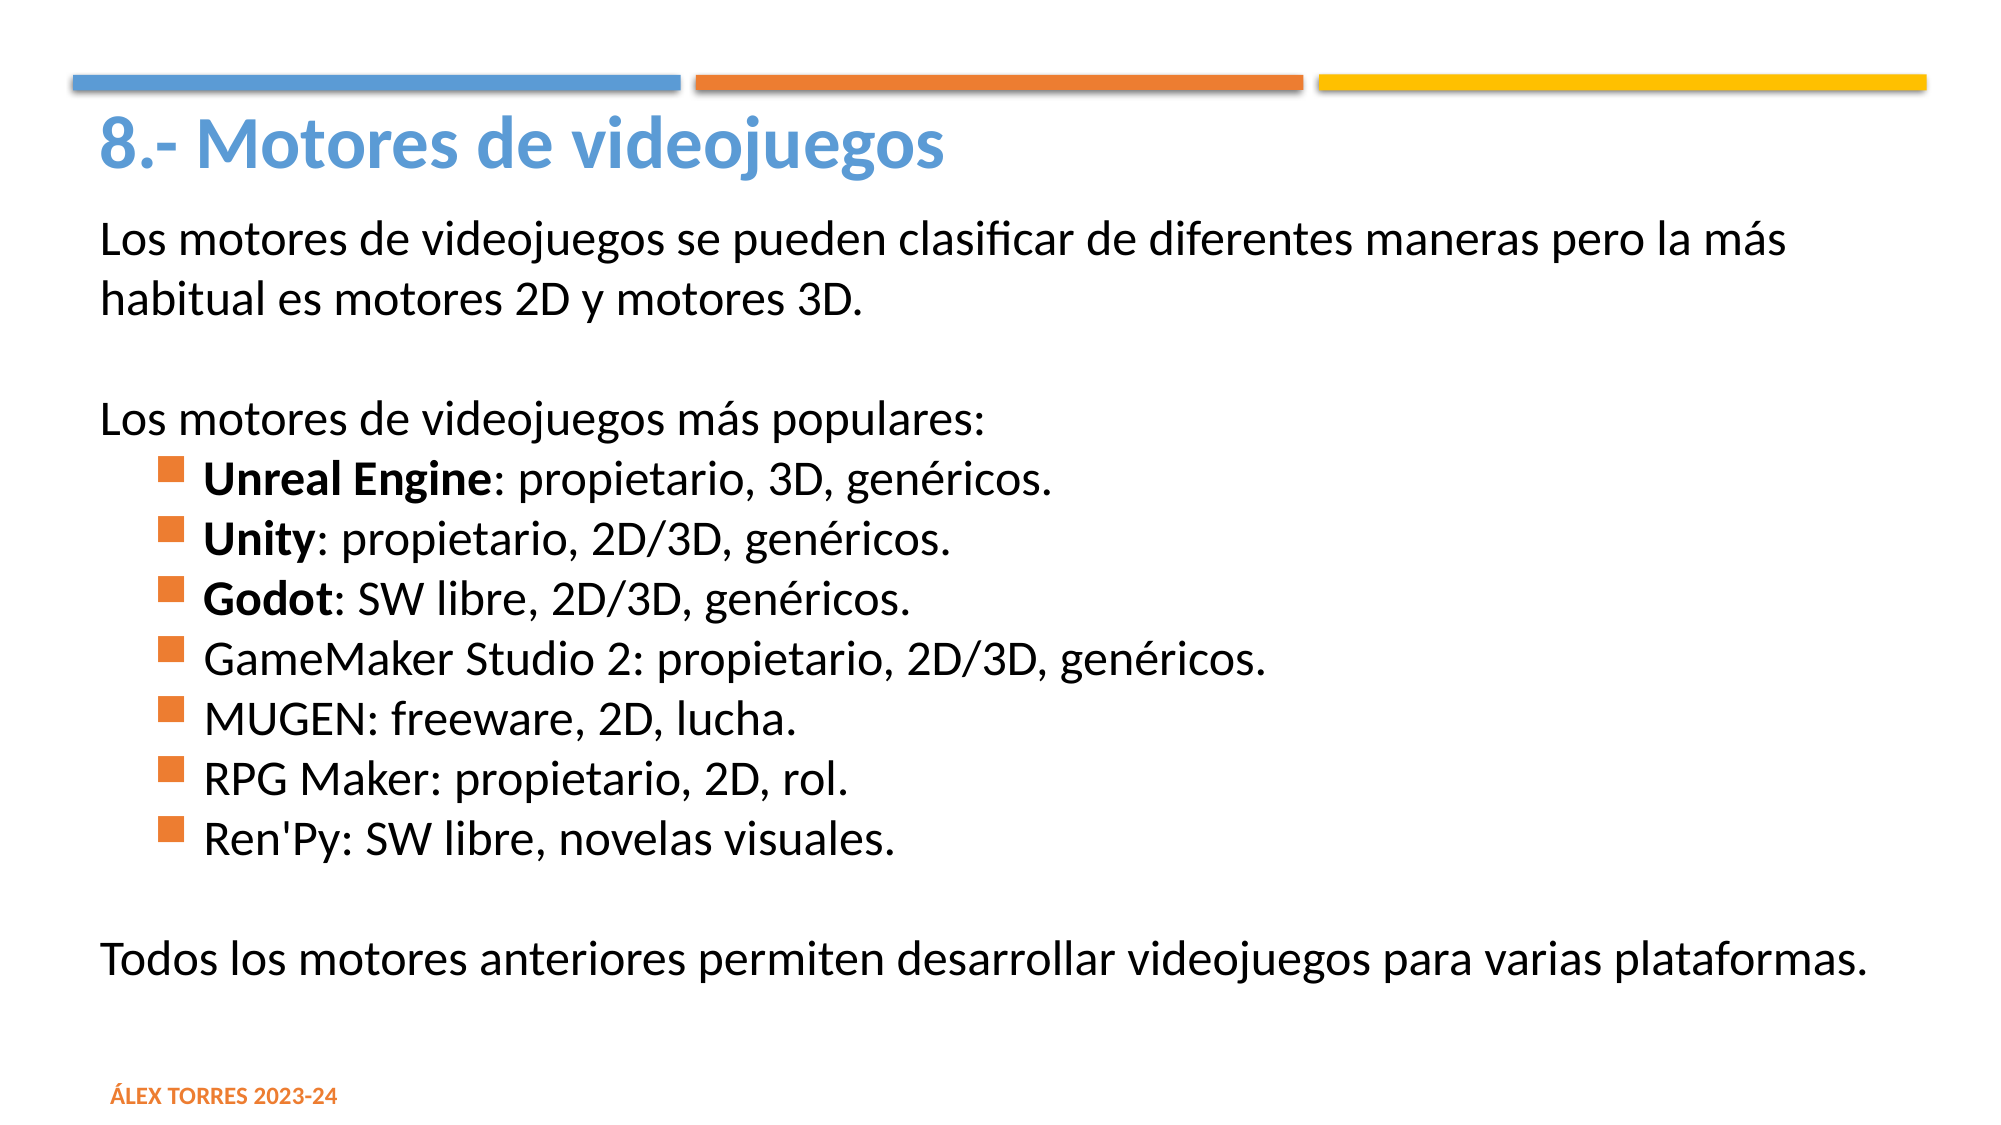

8.- Motores de videojuegos
Los motores de videojuegos se pueden clasificar de diferentes maneras pero la más habitual es motores 2D y motores 3D.

Los motores de videojuegos más populares:
Unreal Engine: propietario, 3D, genéricos.
Unity: propietario, 2D/3D, genéricos.
Godot: SW libre, 2D/3D, genéricos.
GameMaker Studio 2: propietario, 2D/3D, genéricos.
MUGEN: freeware, 2D, lucha.
RPG Maker: propietario, 2D, rol.
Ren'Py: SW libre, novelas visuales.

Todos los motores anteriores permiten desarrollar videojuegos para varias plataformas.